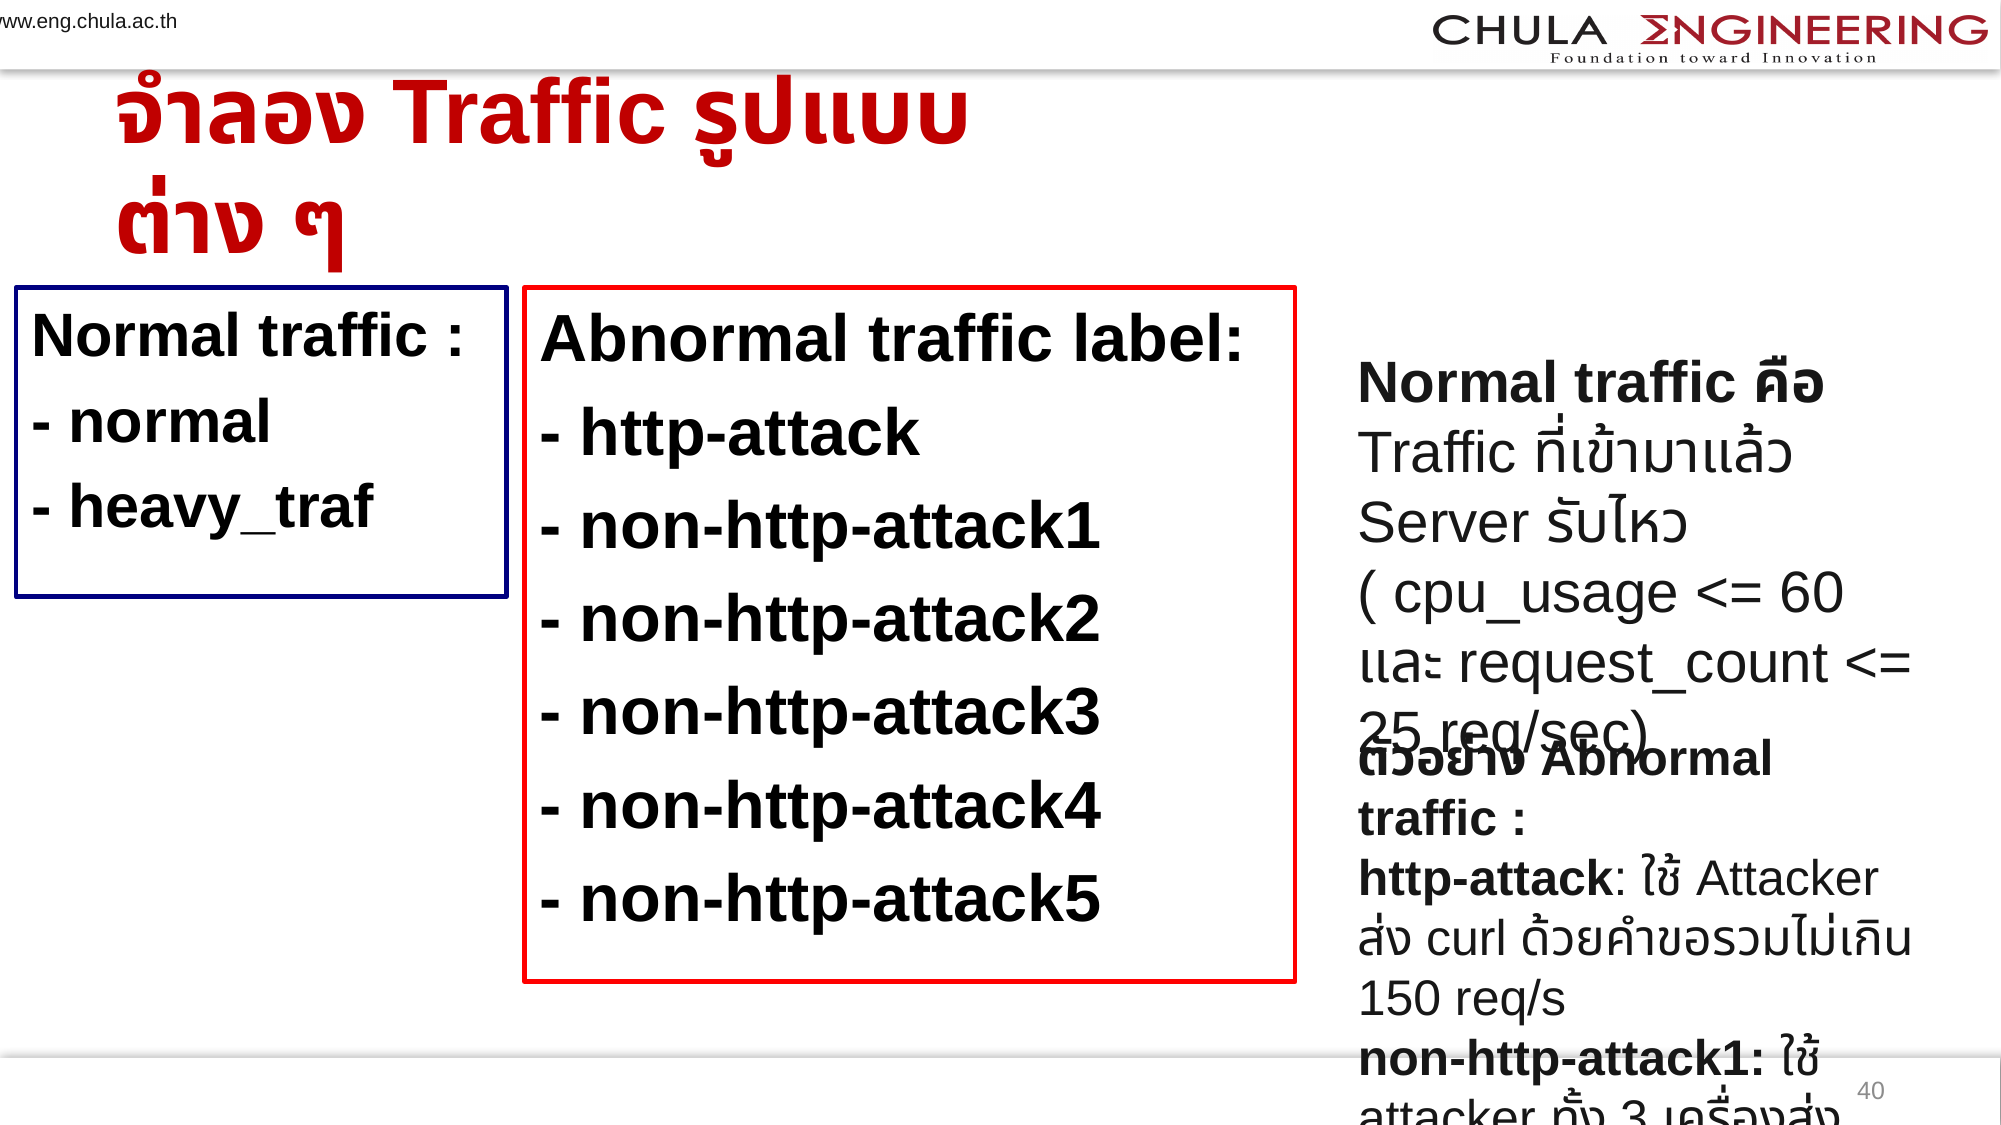

# จำลอง Traffic รูปแบบต่าง ๆ
Normal traffic :
- normal
- heavy_traf

Abnormal traffic label:
- http-attack
- non-http-attack1
- non-http-attack2
- non-http-attack3
- non-http-attack4
- non-http-attack5

Normal traffic คือ
Traffic ที่เข้ามาแล้ว Server รับไหว
( cpu_usage <= 60 และ request_count <= 25 req/sec)
ตัวอย่าง Abnormal traffic :
http-attack: ใช้ Attacker ส่ง curl ด้วยคำขอรวมไม่เกิน 150 req/s
non-http-attack1: ใช้ attacker ทั้ง 3 เครื่องส่ง TCP flood
40